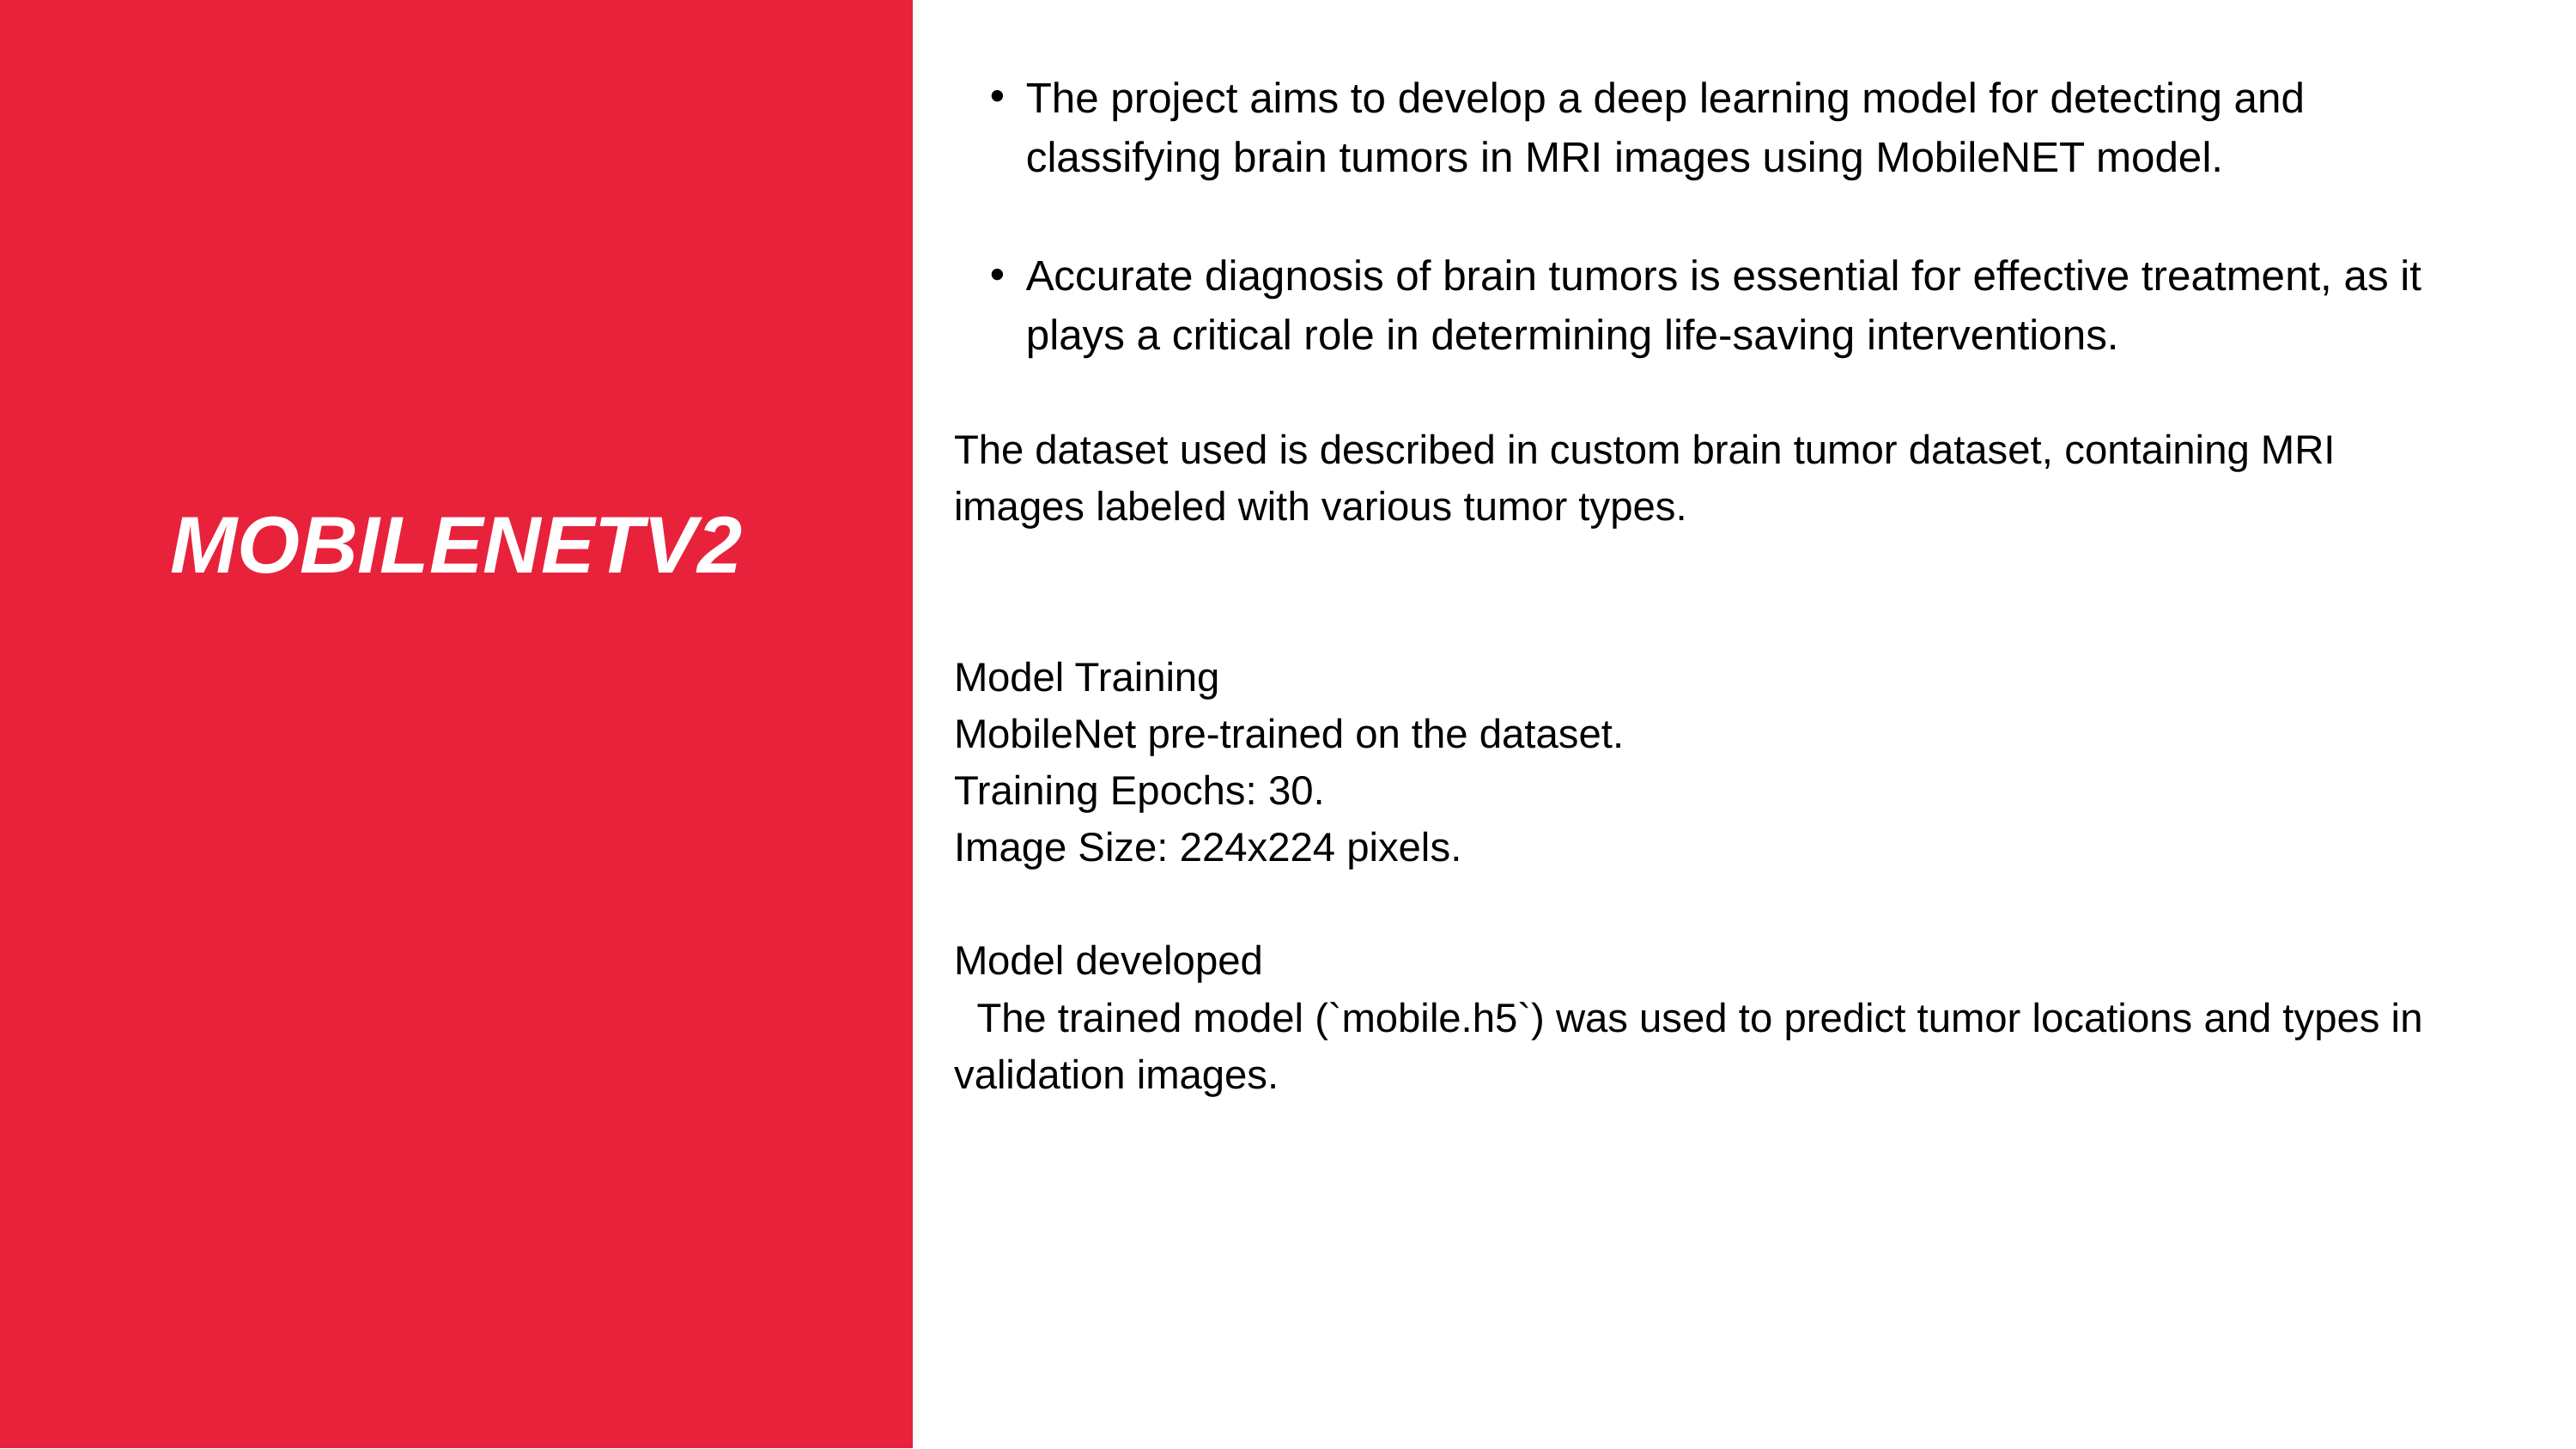

MOBILENETV2

The project aims to develop a deep learning model for detecting and classifying brain tumors in MRI images using MobileNET model.

Accurate diagnosis of brain tumors is essential for effective treatment, as it plays a critical role in determining life-saving interventions.

The dataset used is described in custom brain tumor dataset, containing MRI images labeled with various tumor types.

Model Training
MobileNet pre-trained on the dataset.
Training Epochs: 30.
Image Size: 224x224 pixels.

Model developed
  The trained model (`mobile.h5`) was used to predict tumor locations and types in validation images.

Yolov10